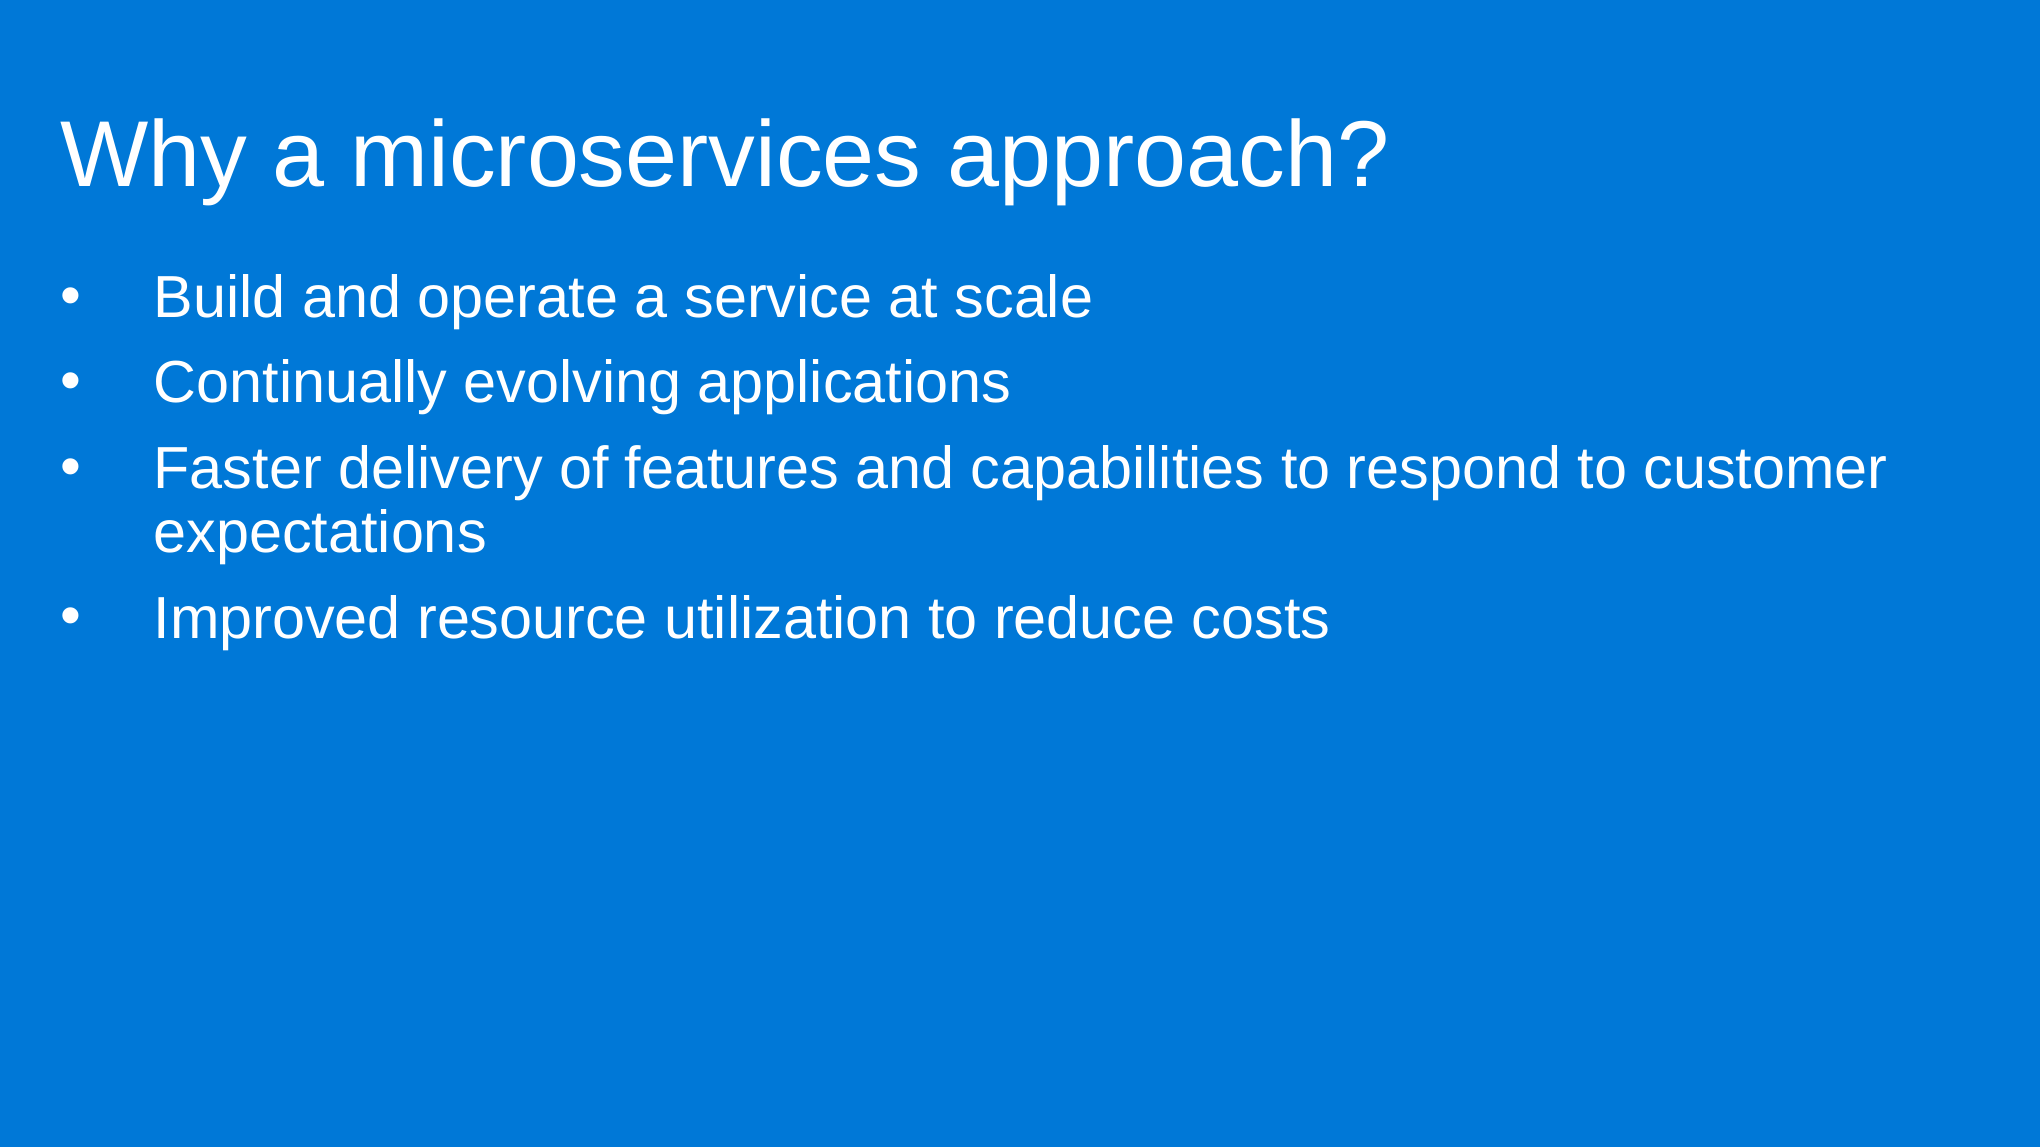

# Why a microservices approach?
Build and operate a service at scale
Continually evolving applications
Faster delivery of features and capabilities to respond to customer expectations
Improved resource utilization to reduce costs